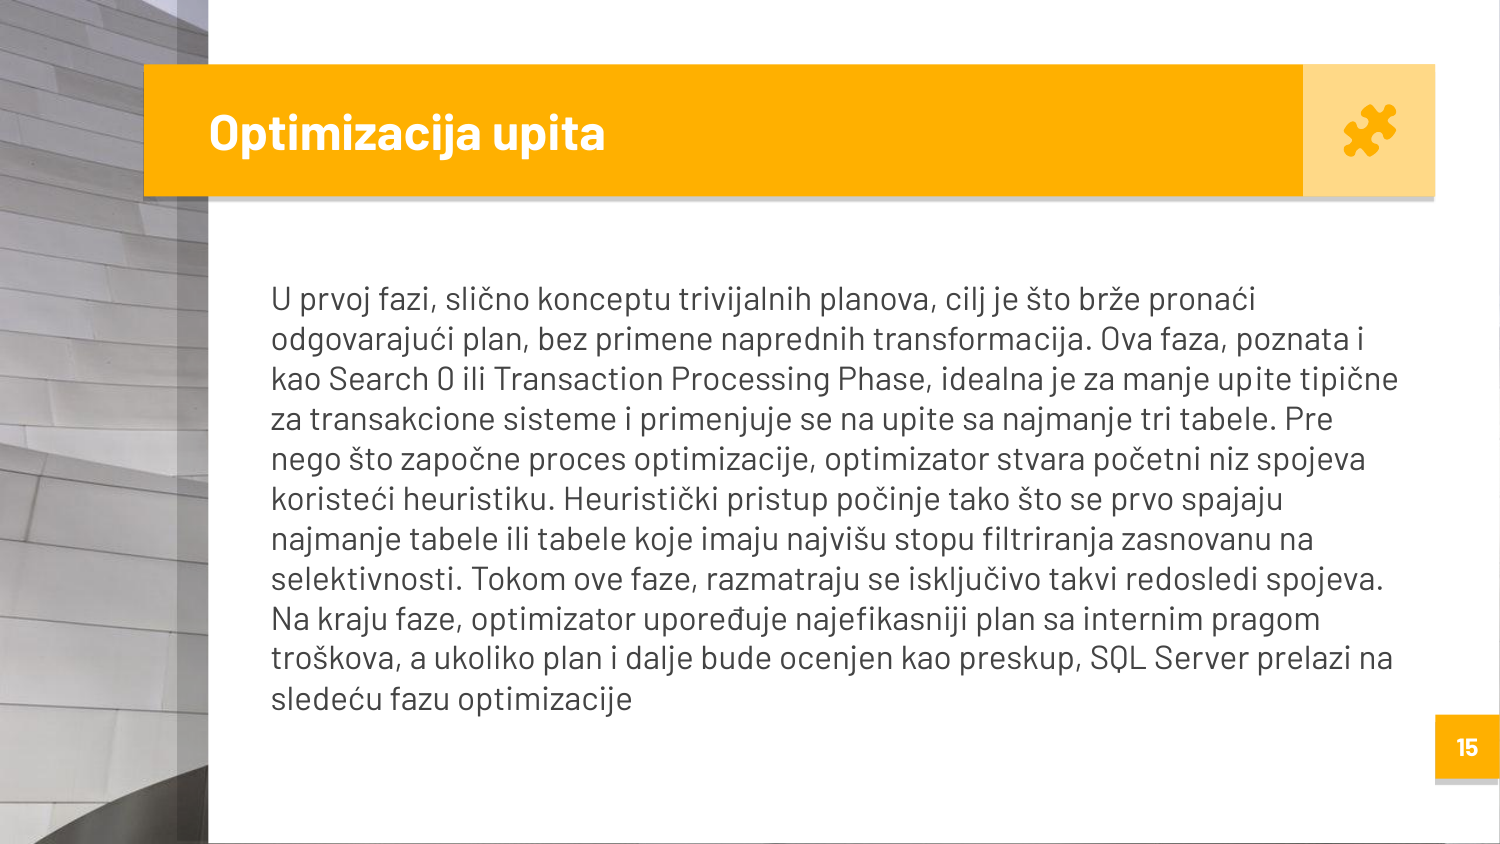

Optimizacija upita

U prvoj fazi, slično konceptu trivijalnih planova, cilj je što brže pronaći odgovarajući plan, bez primene naprednih transformacija. Ova faza, poznata i kao Search 0 ili Transaction Processing Phase, idealna je za manje upite tipične za transakcione sisteme i primenjuje se na upite sa najmanje tri tabele. Pre nego što započne proces optimizacije, optimizator stvara početni niz spojeva koristeći heuristiku. Heuristički pristup počinje tako što se prvo spajaju najmanje tabele ili tabele koje imaju najvišu stopu filtriranja zasnovanu na selektivnosti. Tokom ove faze, razmatraju se isključivo takvi redosledi spojeva. Na kraju faze, optimizator upoređuje najefikasniji plan sa internim pragom troškova, a ukoliko plan i dalje bude ocenjen kao preskup, SQL Server prelazi na sledeću fazu optimizacije
15